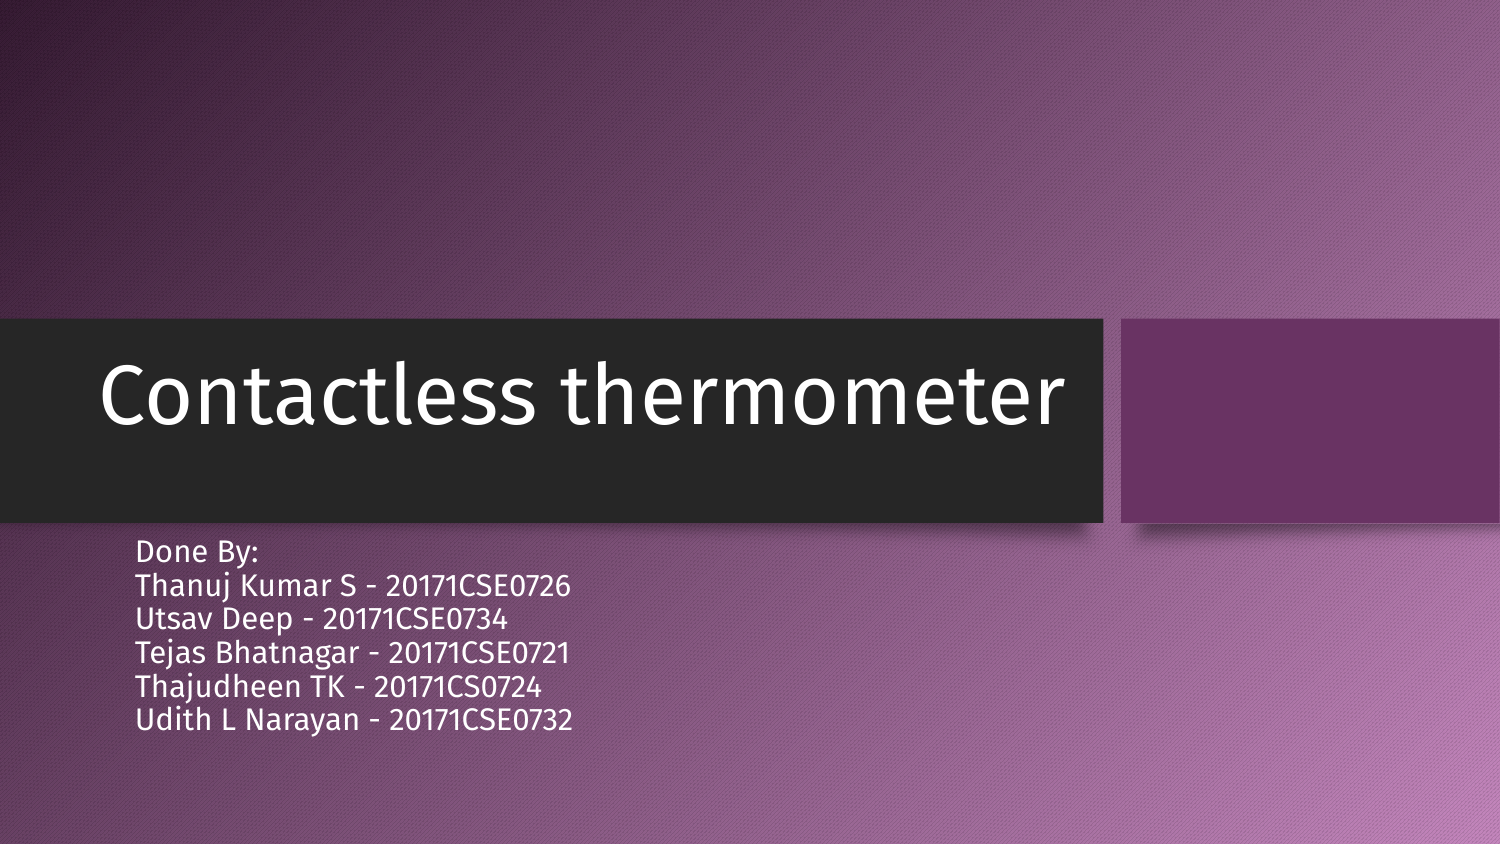

# Contactless thermometer
Done By:
Thanuj Kumar S - 20171CSE0726
Utsav Deep - 20171CSE0734
Tejas Bhatnagar - 20171CSE0721
Thajudheen TK - 20171CS0724
Udith L Narayan - 20171CSE0732